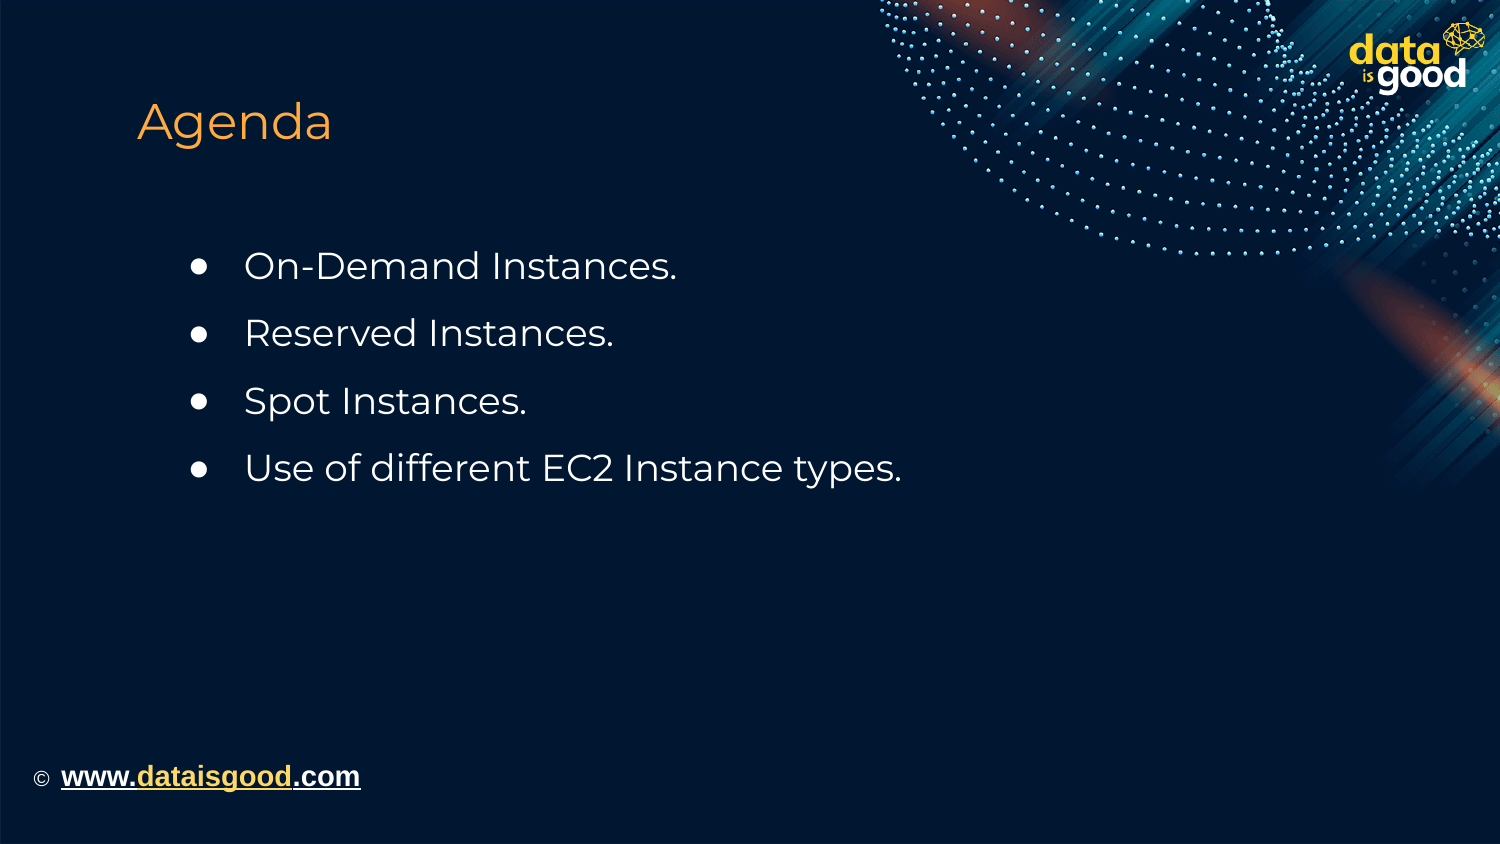

# Agenda
On-Demand Instances.
Reserved Instances.
Spot Instances.
Use of different EC2 Instance types.